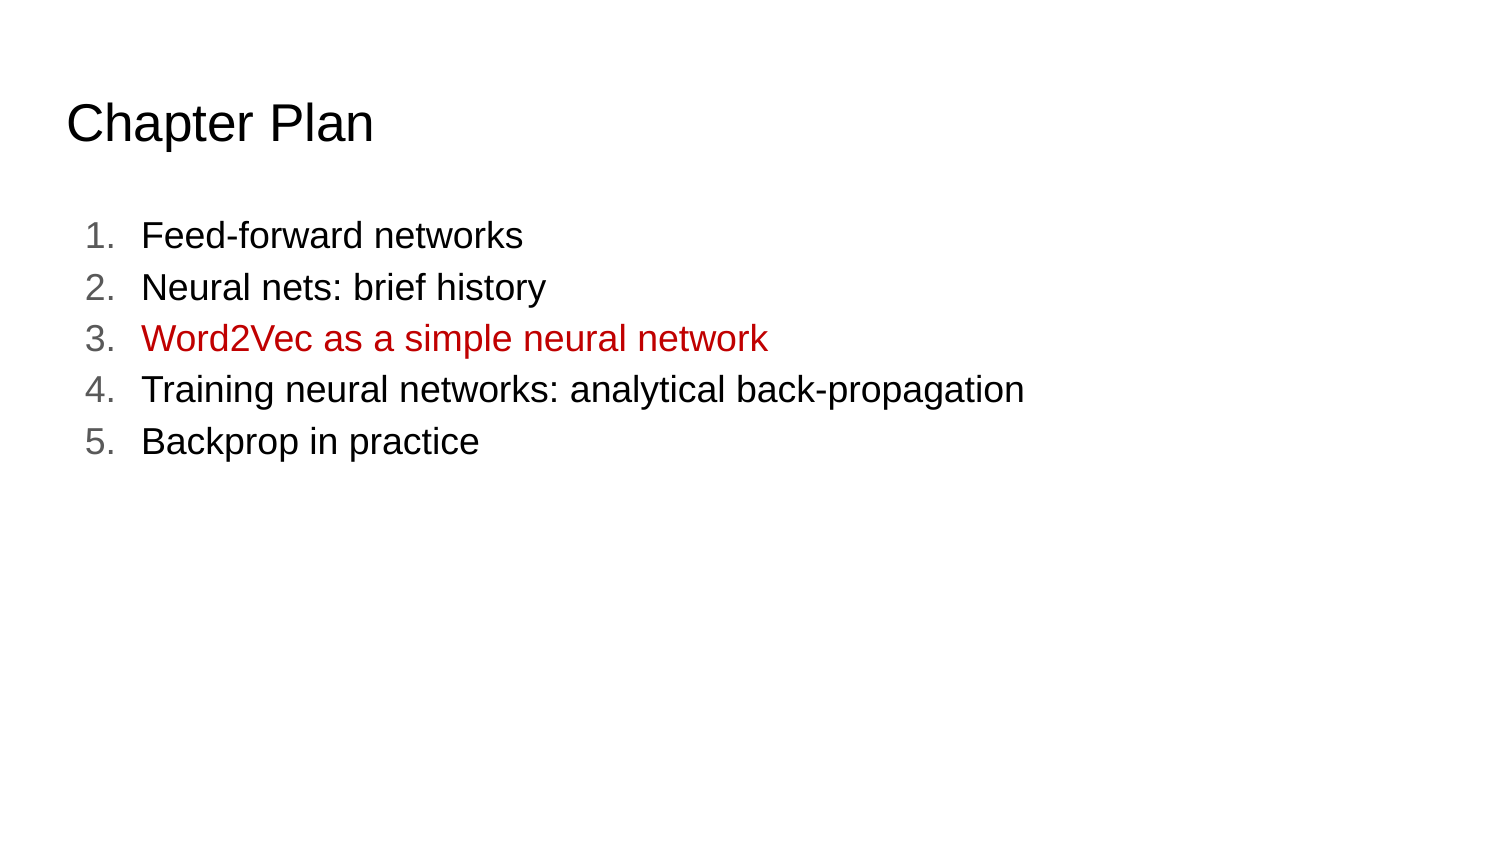

# Chapter Plan
Feed-forward networks
Neural nets: brief history
Word2Vec as a simple neural network
Training neural networks: analytical back-propagation
Backprop in practice